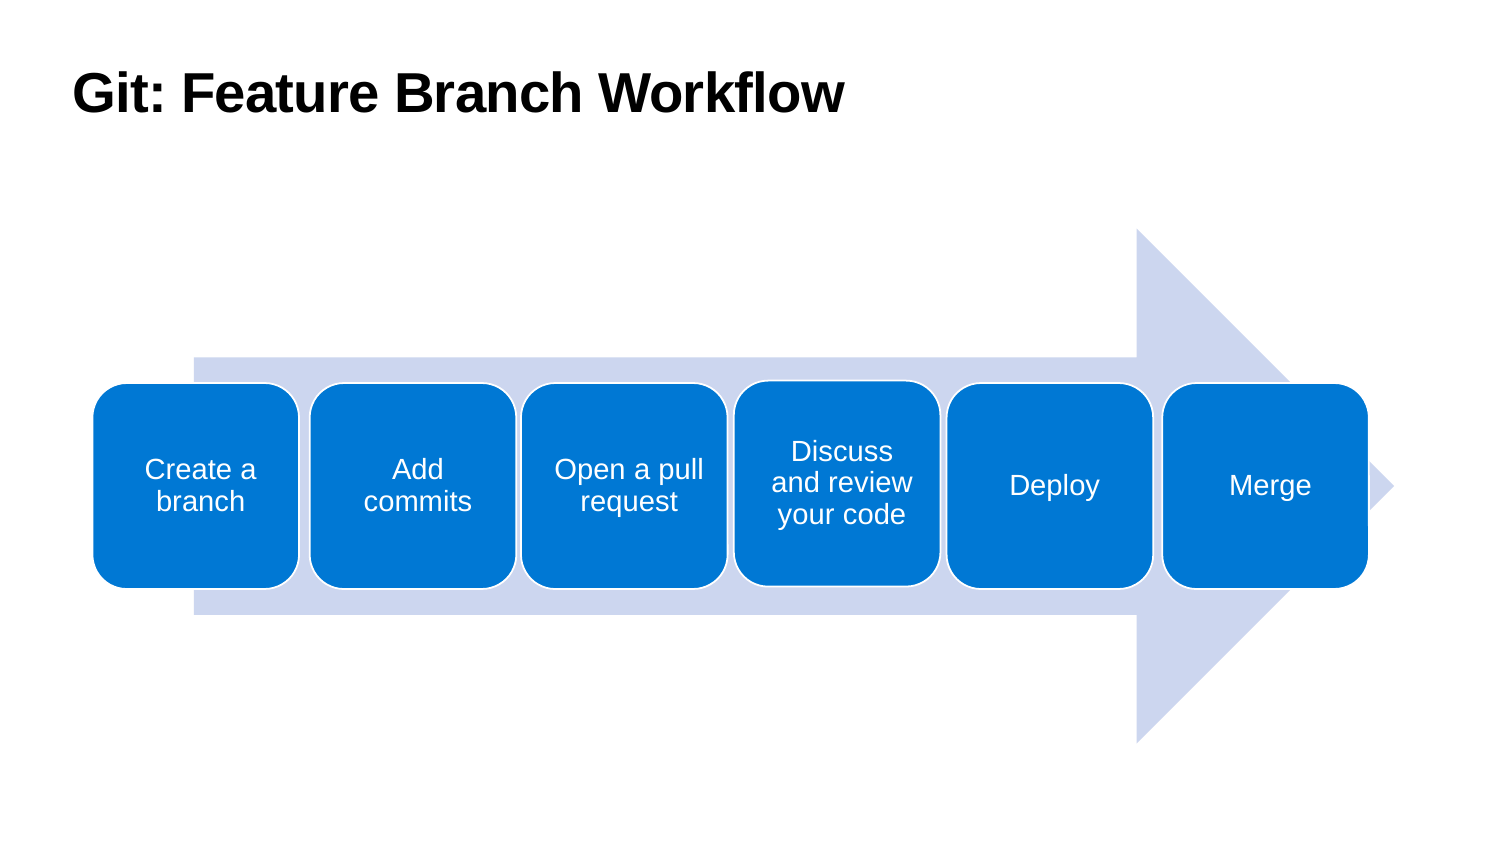

# Git: Feature Branch Workflow
Create a branch
Add commits
Open a pull request
Discuss and review your code
Deploy
Merge